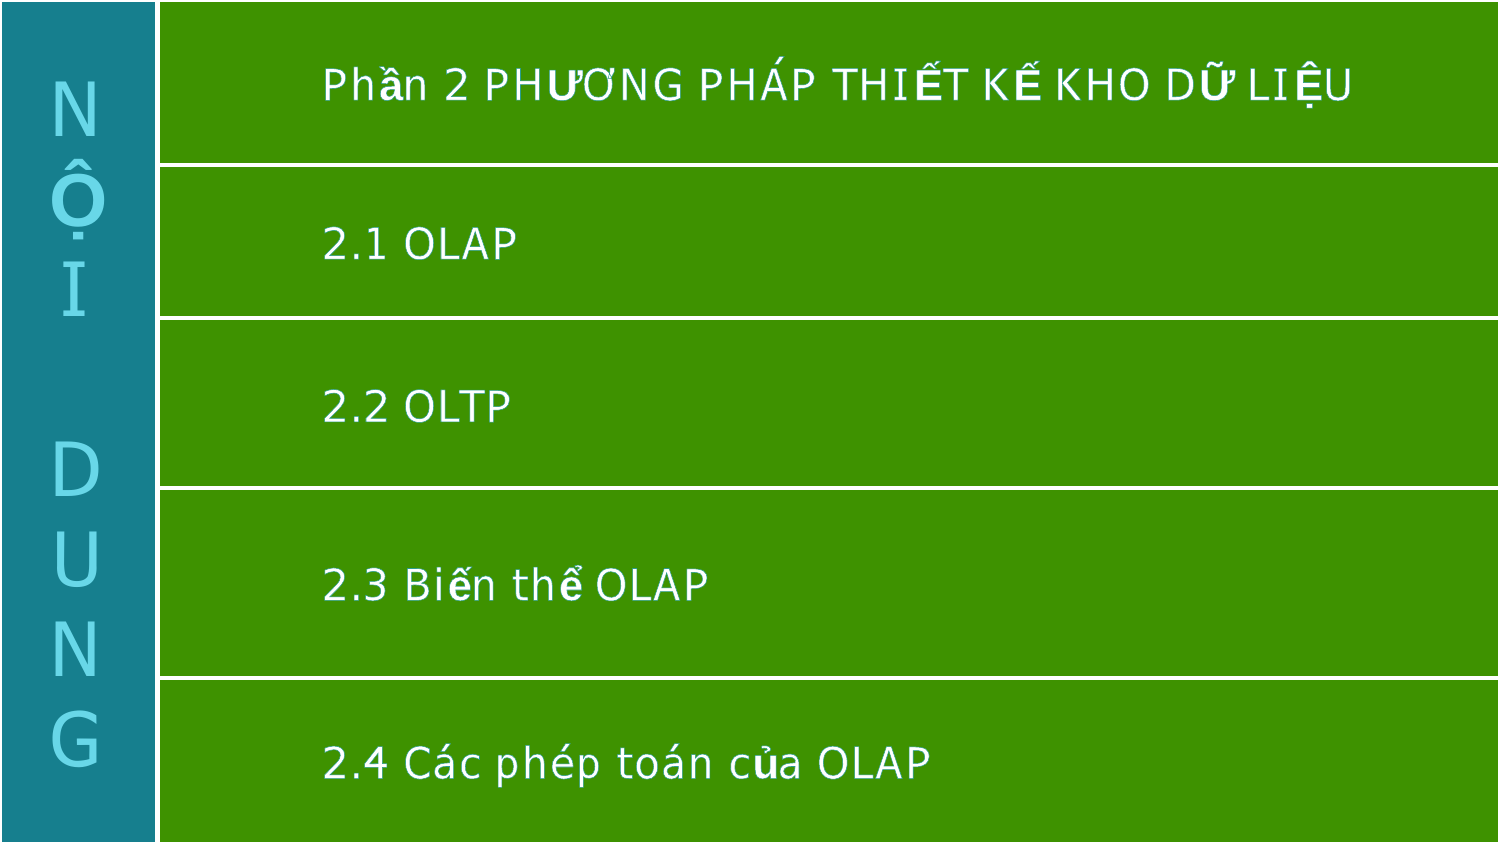

N
Ộ
I

D
U
N
G
	Phần 2 PHƯƠNG PHÁP THIẾT KẾ KHO DỮ LIỆU
	2.1 OLAP
	2.2 OLTP
	2.3 Biến thể OLAP
	2.4 Các phép toán của OLAP